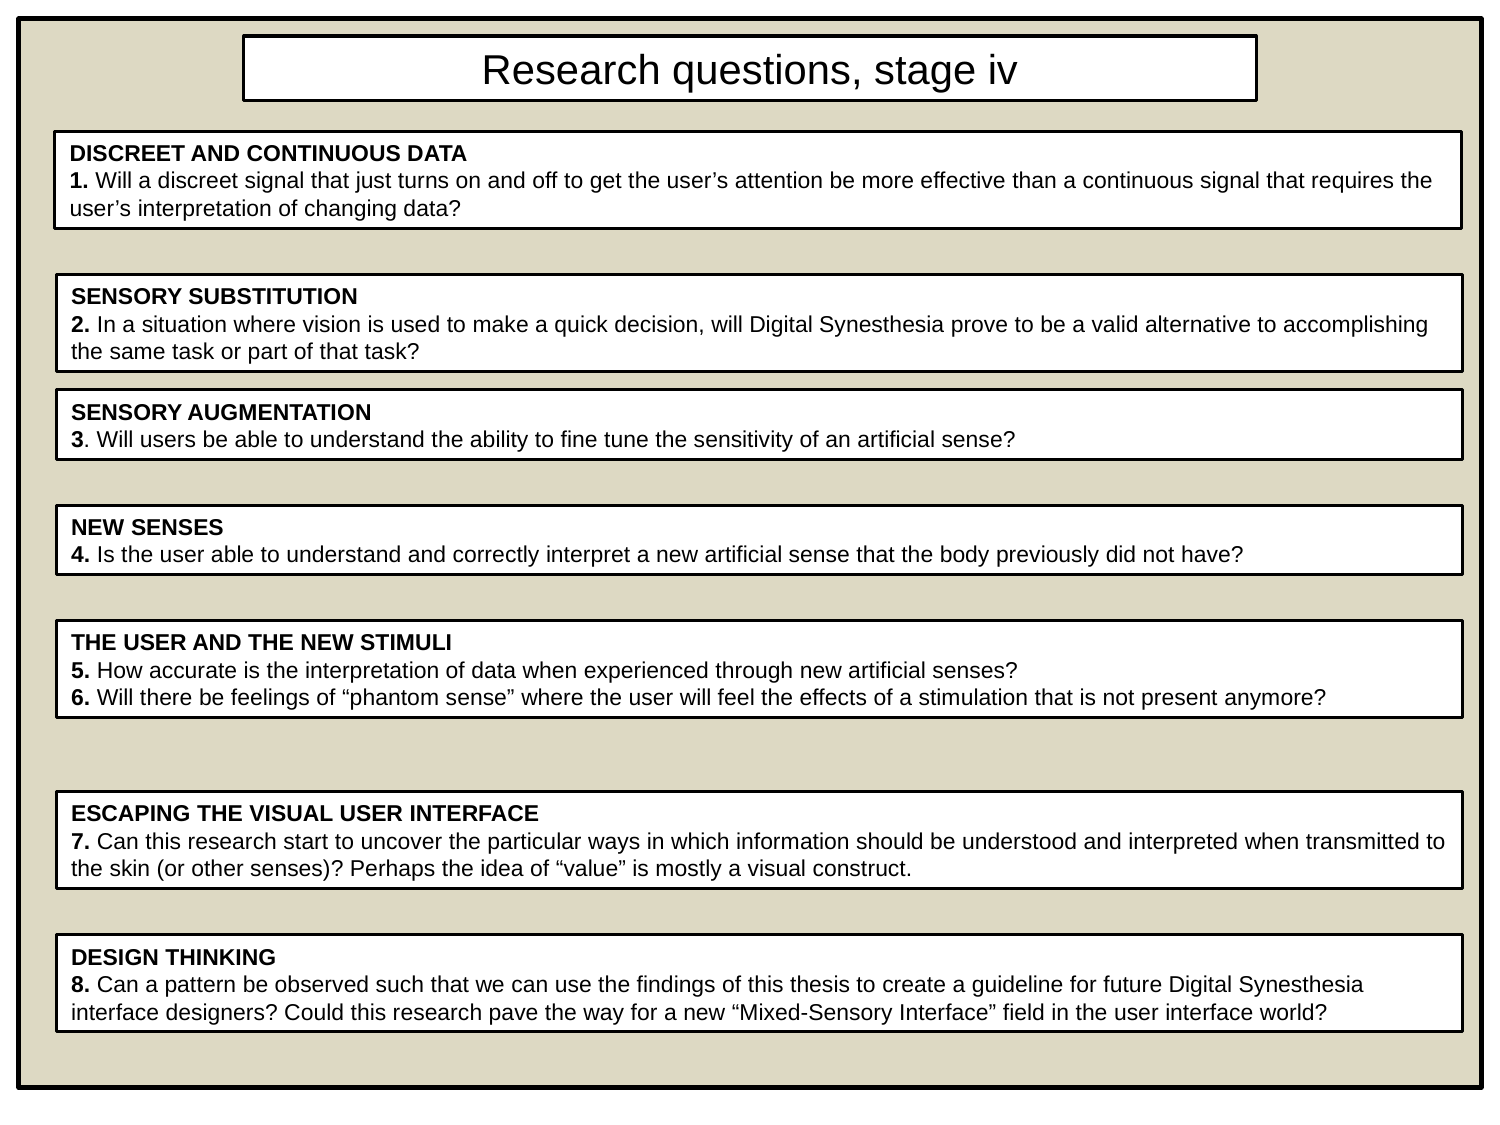

Research questions, stage iv
Discreet and Continuous Data
1. Will a discreet signal that just turns on and off to get the user’s attention be more effective than a continuous signal that requires the user’s interpretation of changing data?
Sensory Substitution
2. In a situation where vision is used to make a quick decision, will Digital Synesthesia prove to be a valid alternative to accomplishing the same task or part of that task?
Sensory Augmentation
3. Will users be able to understand the ability to fine tune the sensitivity of an artificial sense?
New Senses
4. Is the user able to understand and correctly interpret a new artificial sense that the body previously did not have?
The User and the New Stimuli
5. How accurate is the interpretation of data when experienced through new artificial senses?
6. Will there be feelings of “phantom sense” where the user will feel the effects of a stimulation that is not present anymore?
Escaping the visual user interface
7. Can this research start to uncover the particular ways in which information should be understood and interpreted when transmitted to the skin (or other senses)? Perhaps the idea of “value” is mostly a visual construct.
Design Thinking
8. Can a pattern be observed such that we can use the findings of this thesis to create a guideline for future Digital Synesthesia interface designers? Could this research pave the way for a new “Mixed-Sensory Interface” field in the user interface world?